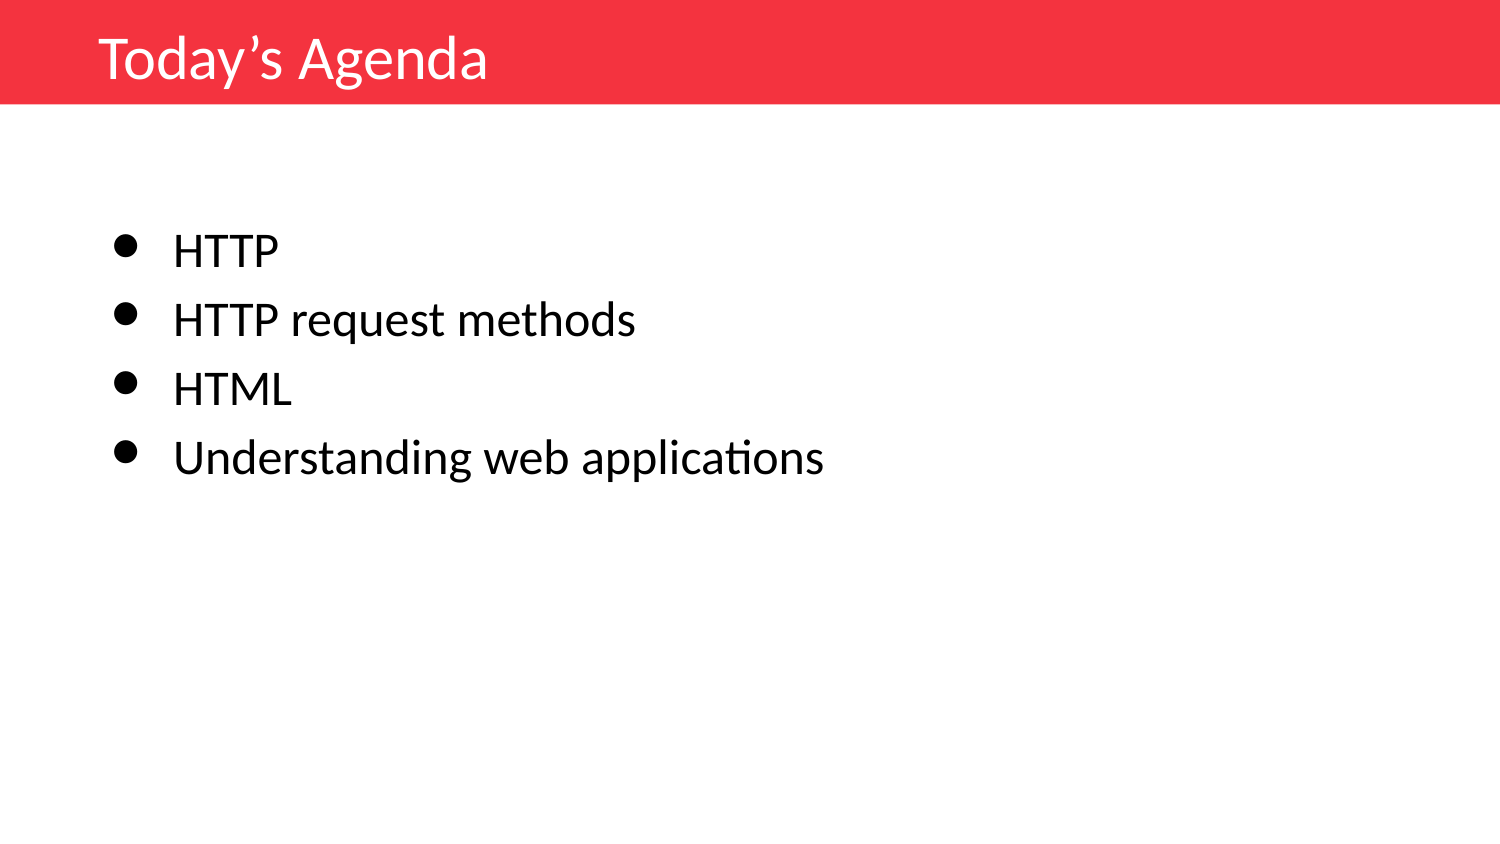

Today’s Agenda

HTTP
HTTP request methods
HTML
Understanding web applications